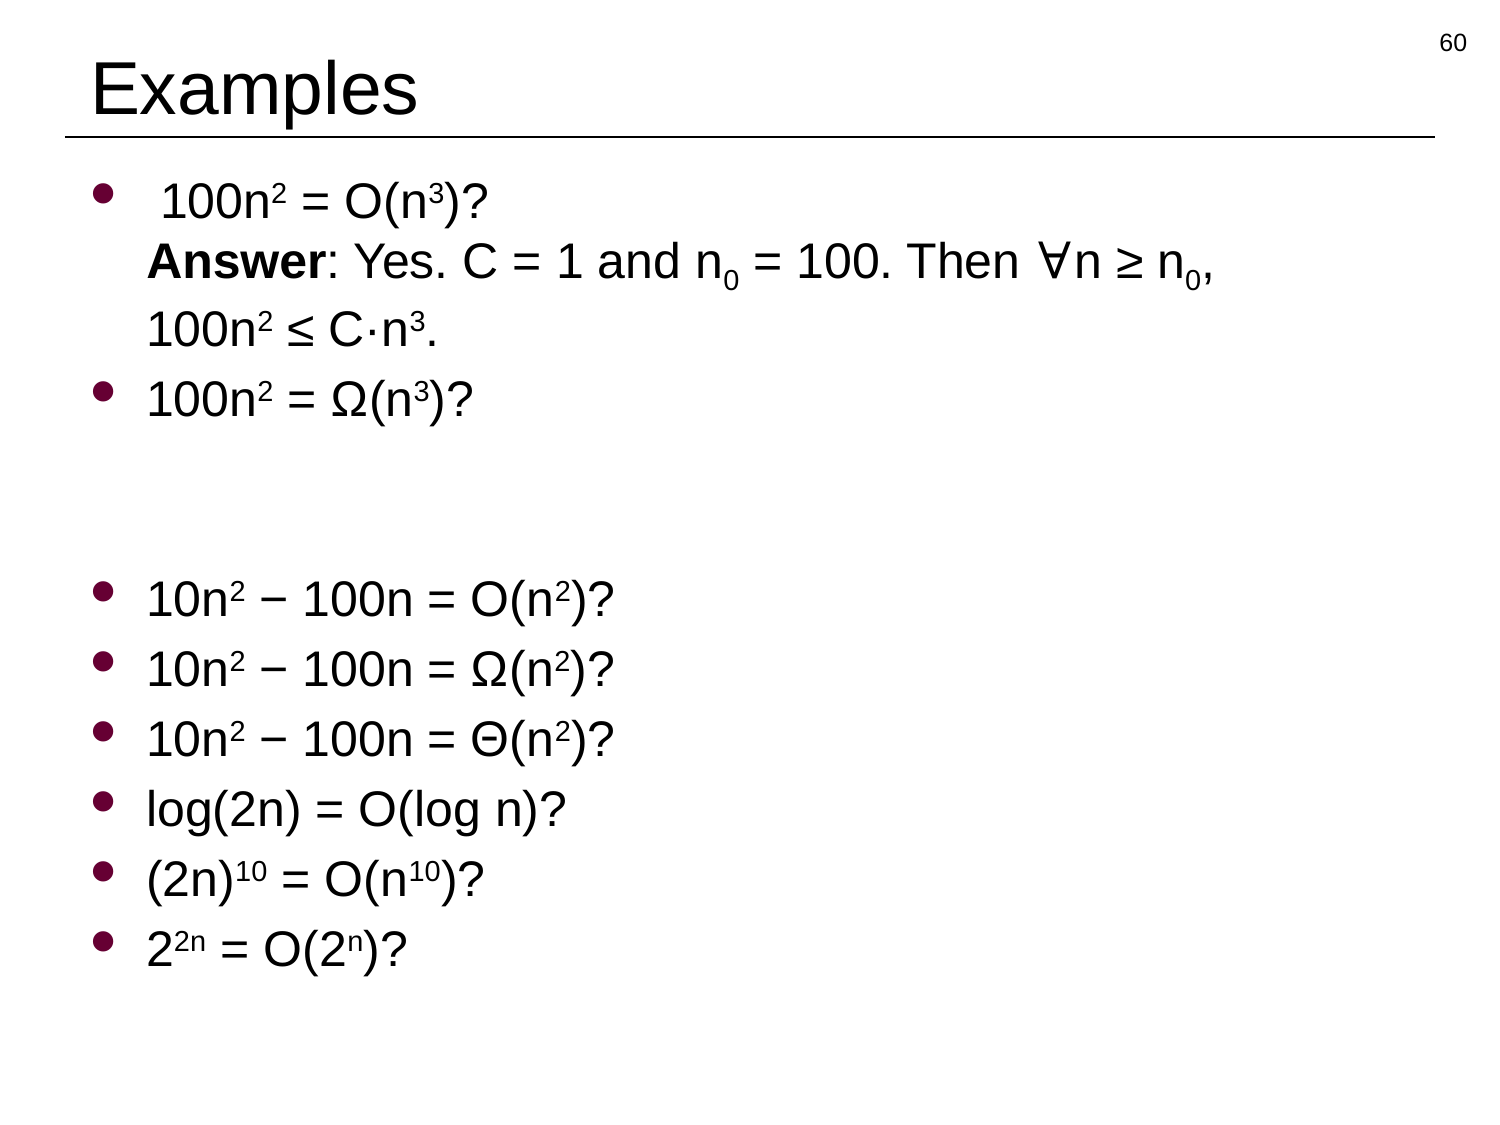

60
# Examples
 100n2 = O(n3)?
Answer: Yes. C = 1 and n0 = 100. Then ∀n ≥ n0,
100n2 ≤ C·n3.
100n2 = Ω(n3)?

10n2 − 100n = O(n2)?
10n2 − 100n = Ω(n2)?
10n2 − 100n = Θ(n2)?
log(2n) = O(log n)?
(2n)10 = O(n10)?
22n = O(2n)?